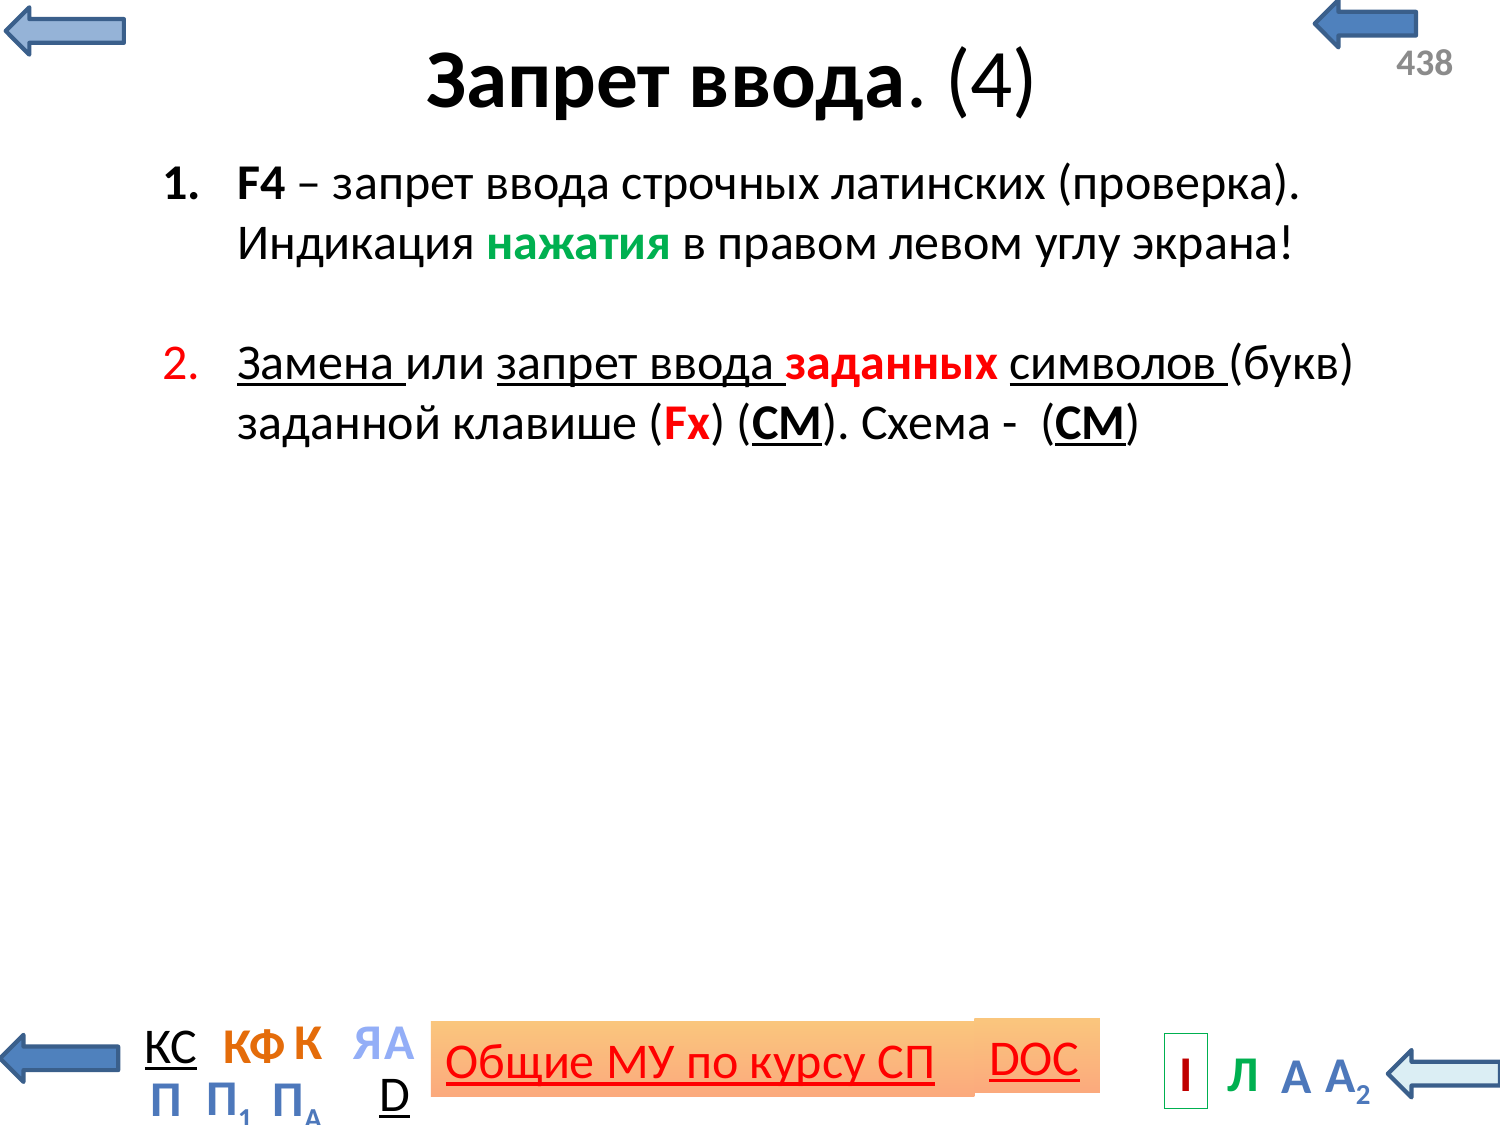

# Запрет ввода. (4)
F4 – запрет ввода строчных латинских (проверка). Индикация нажатия в правом левом углу экрана!

Замена или запрет ввода заданных символов (букв) заданной клавише (Fx) (СМ). Схема -  (СМ)